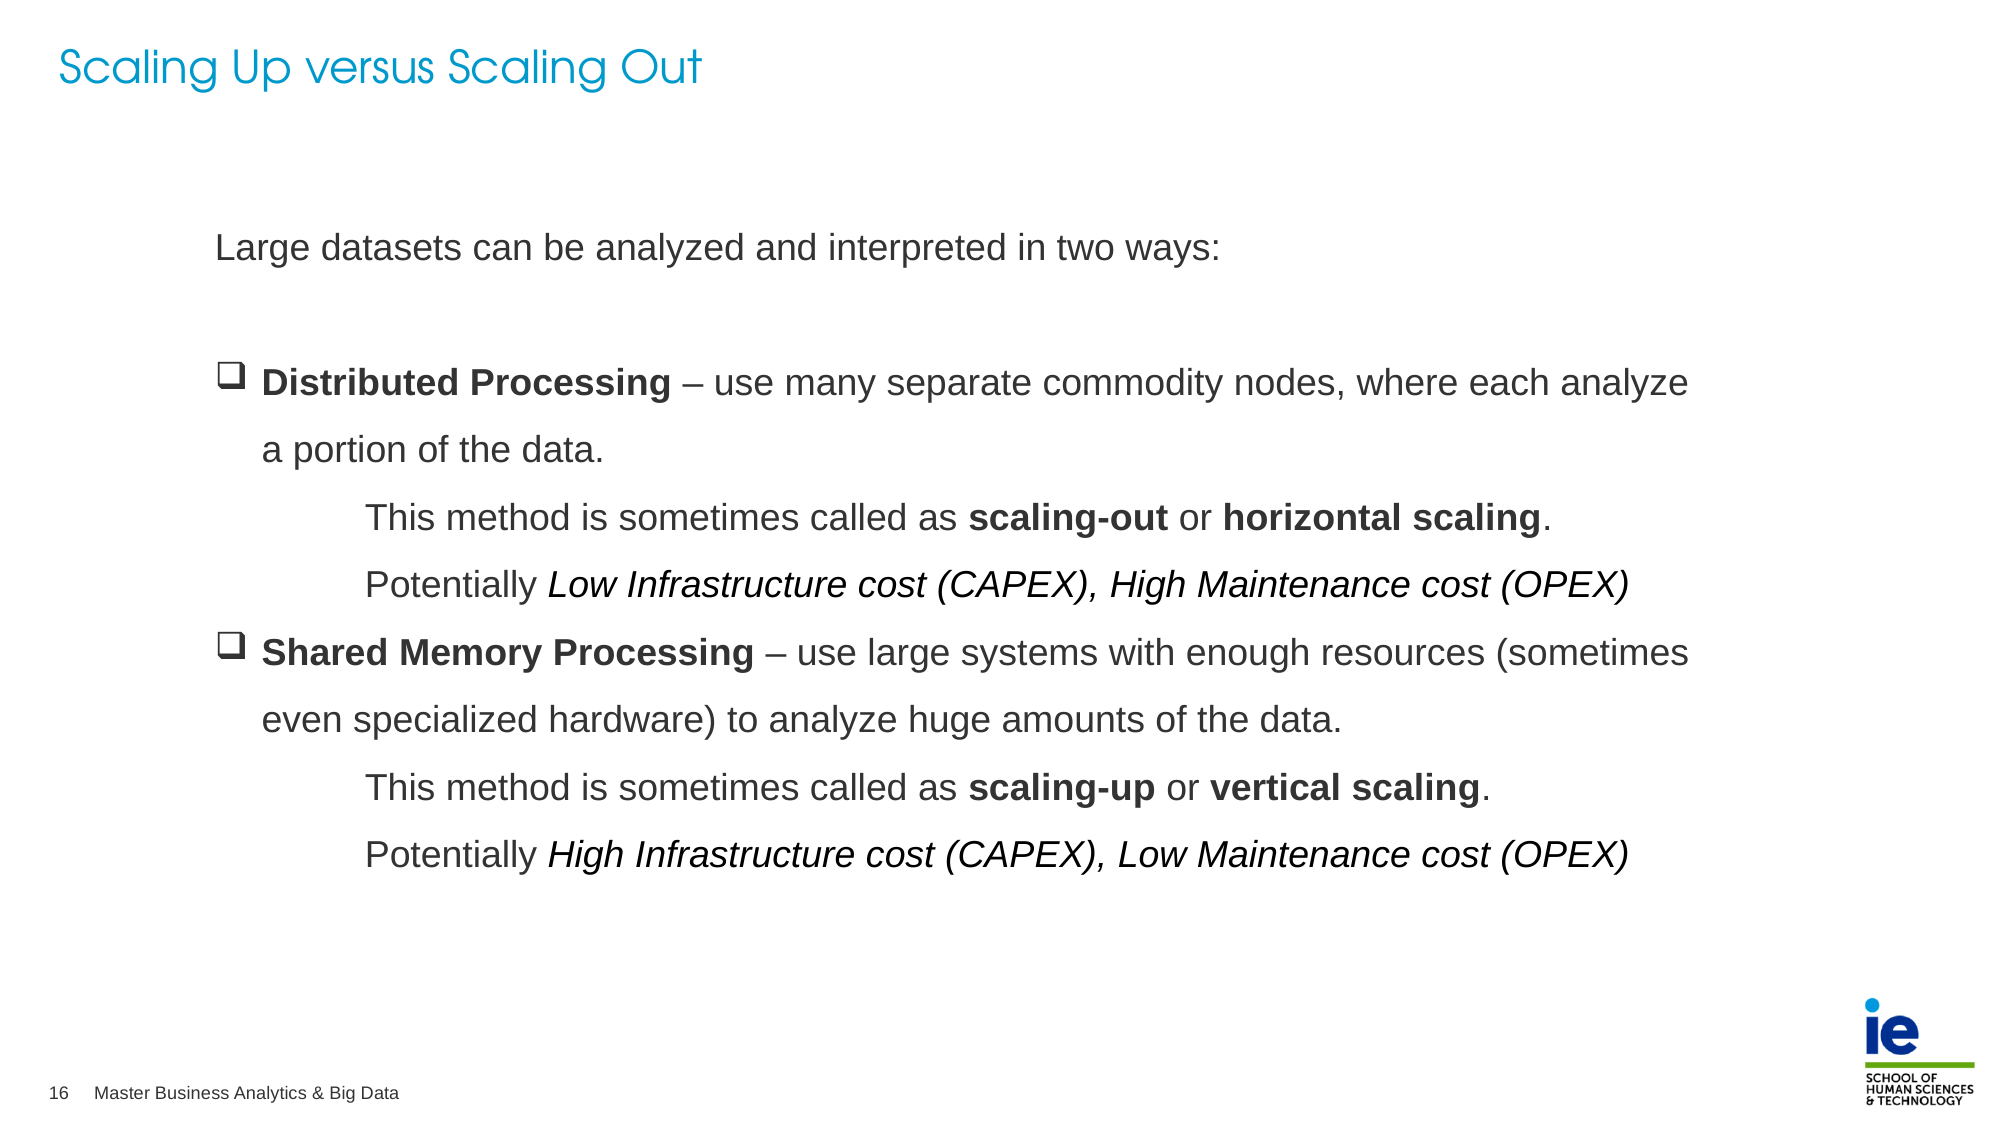

Scaling Up versus Scaling Out

Large datasets can be analyzed and interpreted in two ways:

Distributed Processing – use many separate commodity nodes, where each analyze a portion of the data.
	This method is sometimes called as scaling-out or horizontal scaling.
     	Potentially Low Infrastructure cost (CAPEX), High Maintenance cost (OPEX)
Shared Memory Processing – use large systems with enough resources (sometimes even specialized hardware) to analyze huge amounts of the data.
	This method is sometimes called as scaling-up or vertical scaling.
    	Potentially High Infrastructure cost (CAPEX), Low Maintenance cost (OPEX)